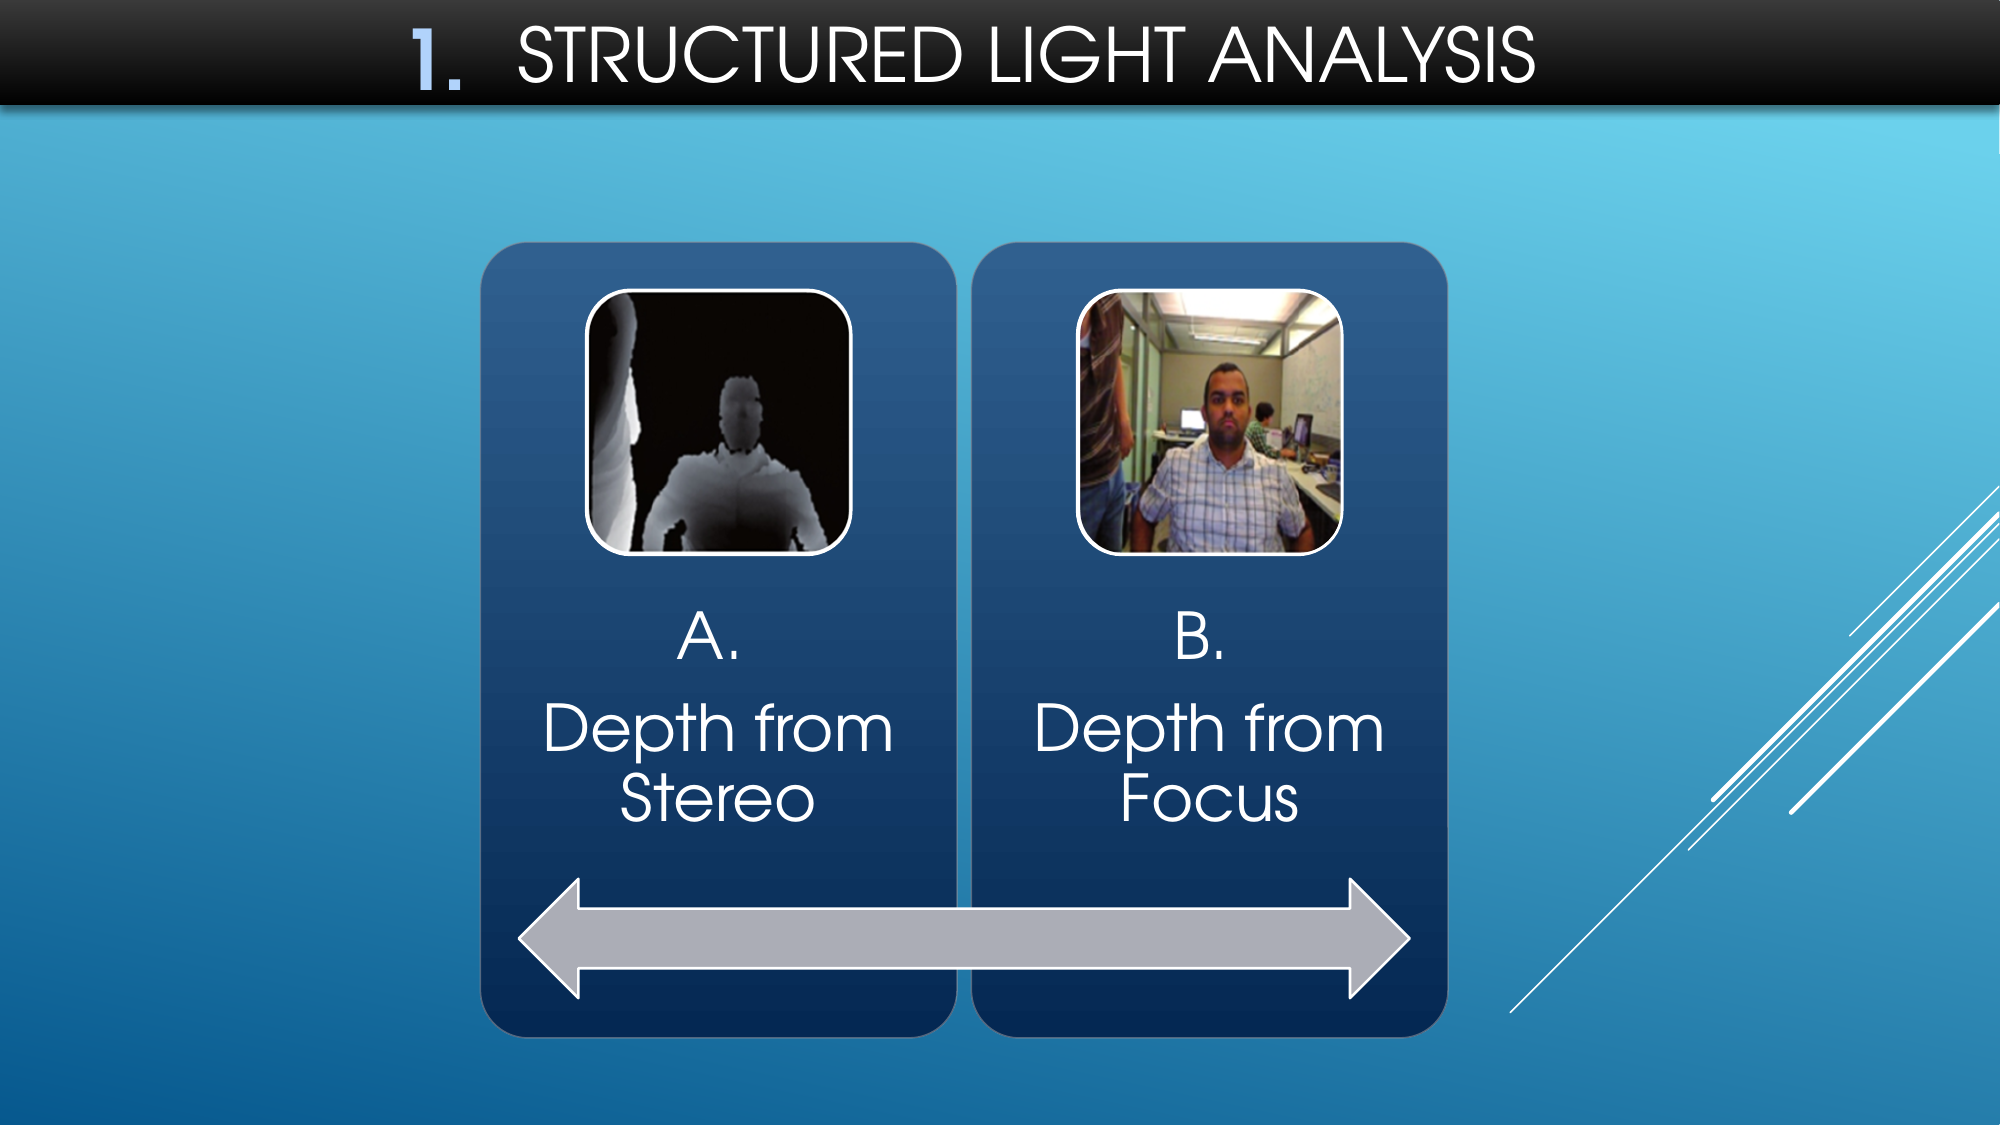

Structured Light Analysis
1.
A.
Depth from Stereo
B.
Depth from Focus